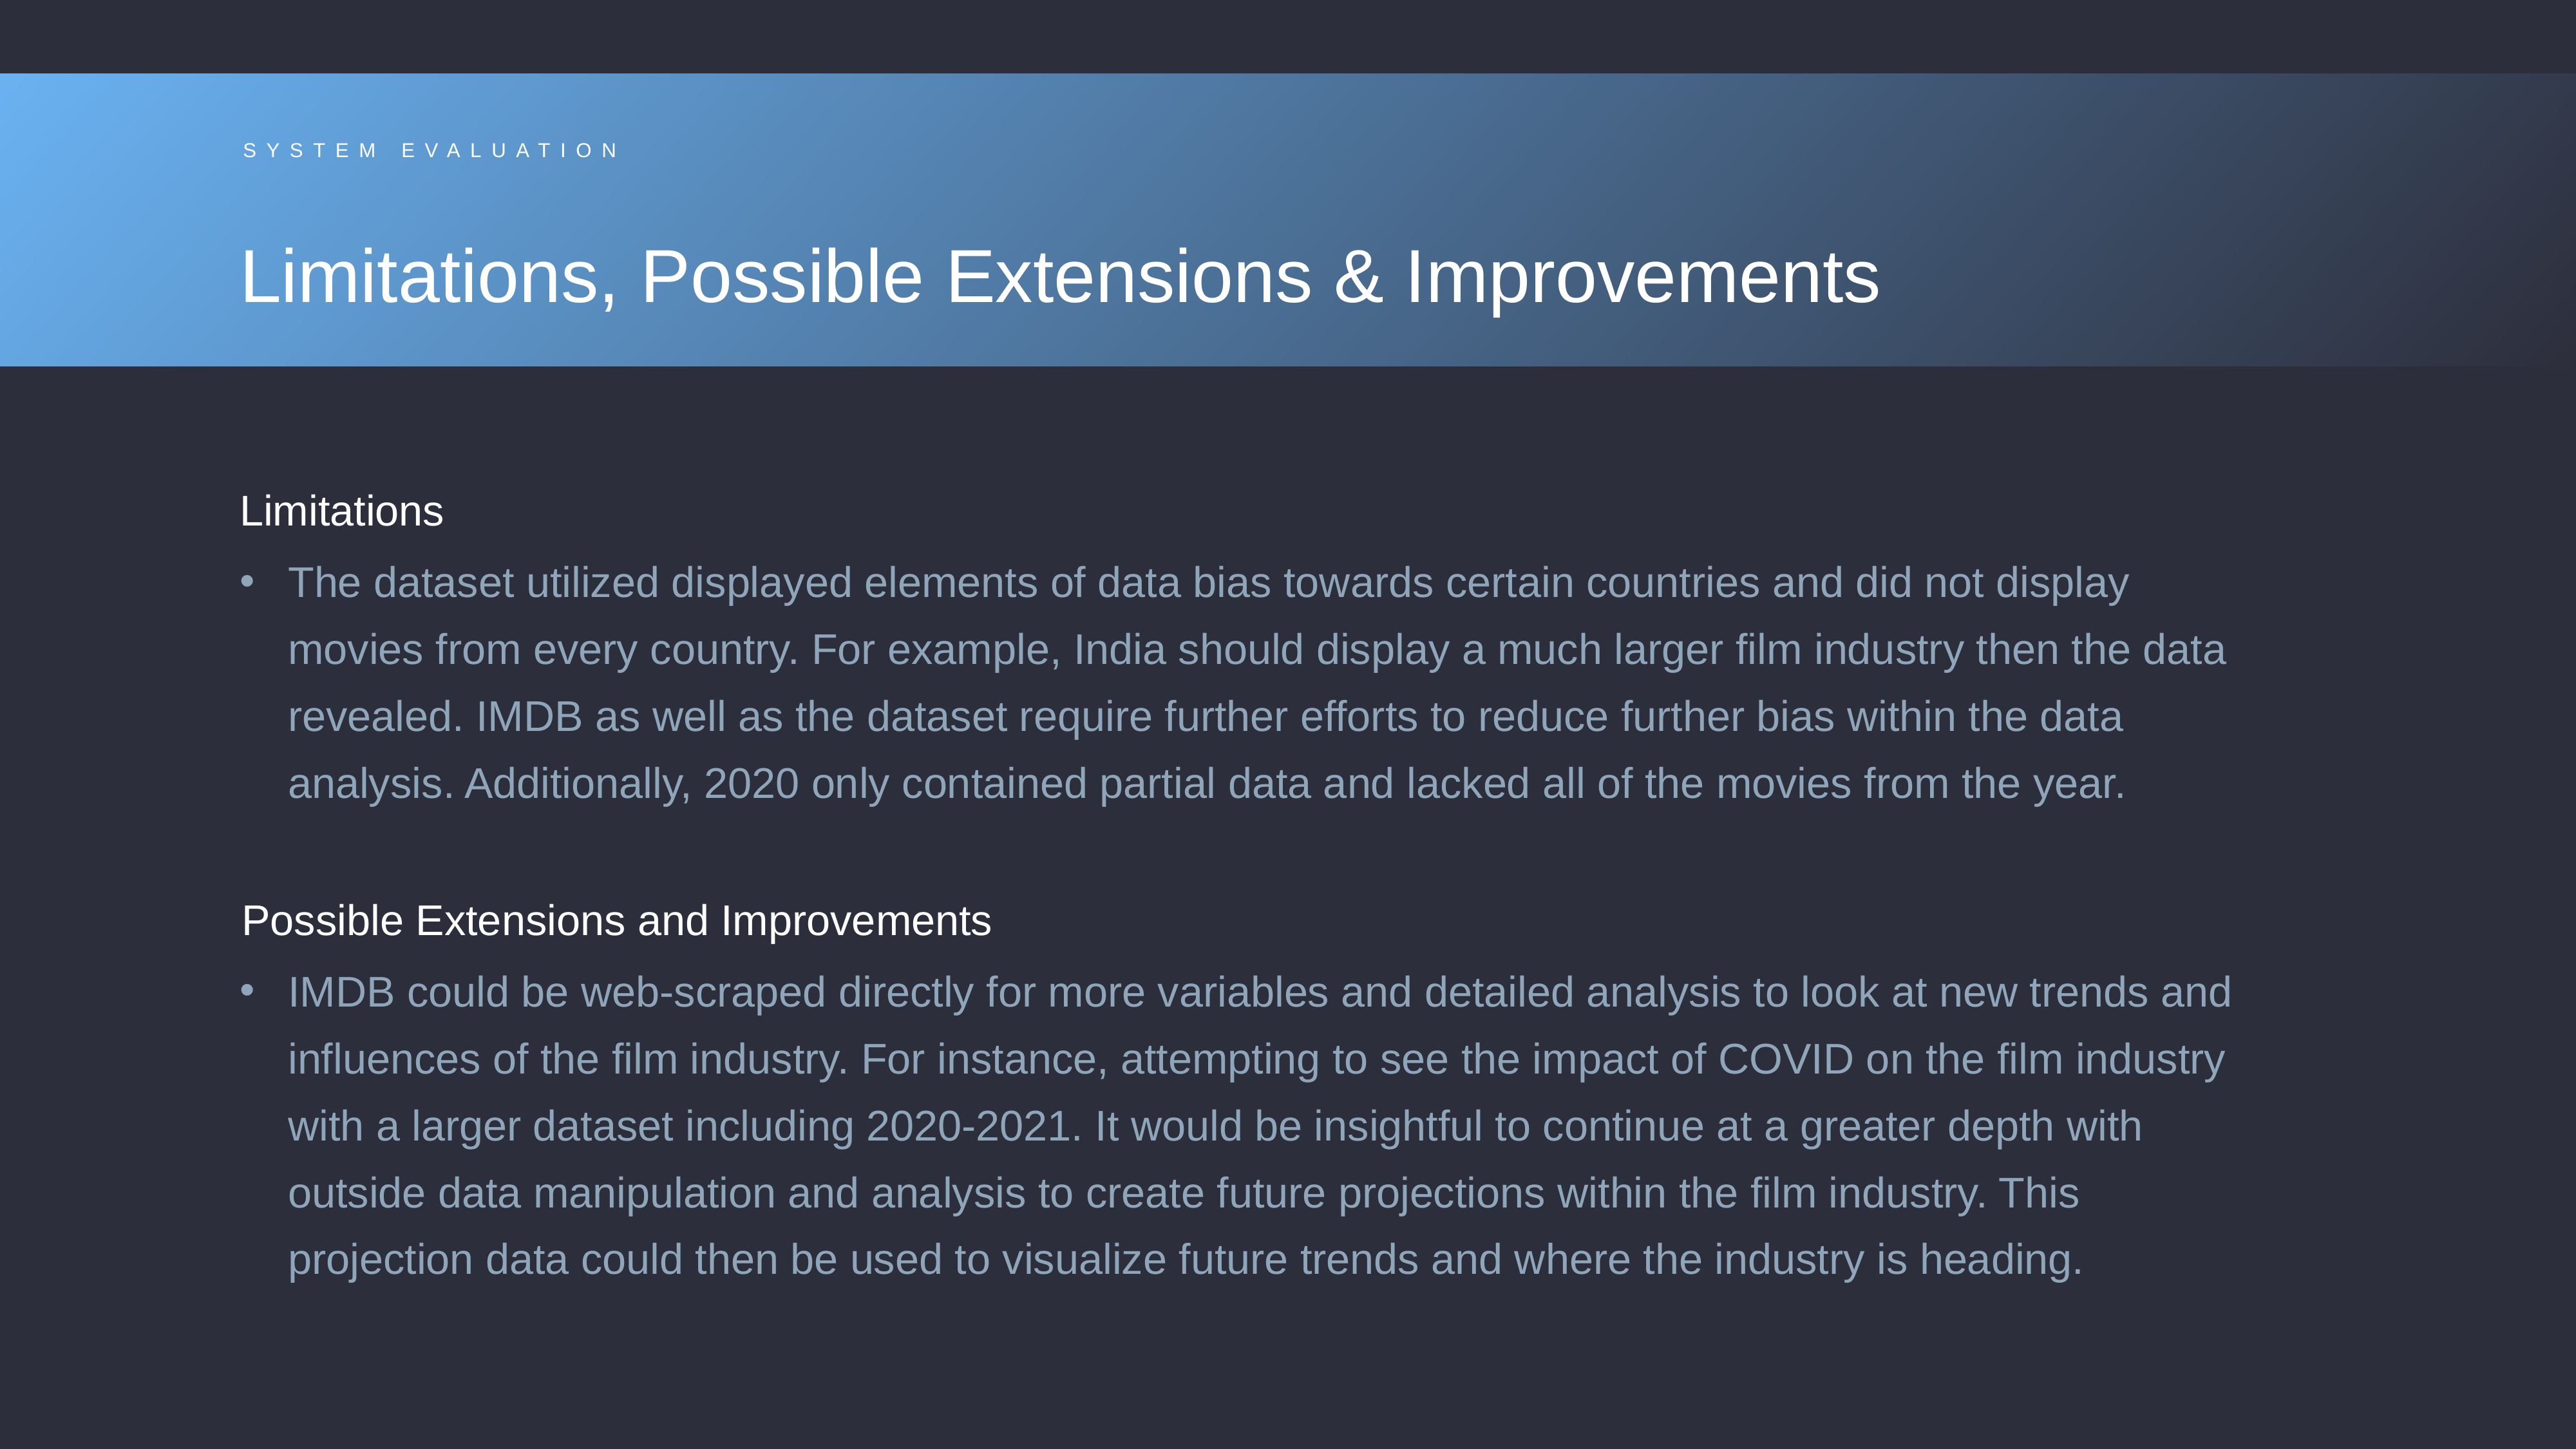

System evaluation
Limitations, Possible Extensions & Improvements
Limitations
The dataset utilized displayed elements of data bias towards certain countries and did not display movies from every country. For example, India should display a much larger film industry then the data revealed. IMDB as well as the dataset require further efforts to reduce further bias within the data analysis. Additionally, 2020 only contained partial data and lacked all of the movies from the year.
Possible Extensions and Improvements
IMDB could be web-scraped directly for more variables and detailed analysis to look at new trends and influences of the film industry. For instance, attempting to see the impact of COVID on the film industry with a larger dataset including 2020-2021. It would be insightful to continue at a greater depth with outside data manipulation and analysis to create future projections within the film industry. This projection data could then be used to visualize future trends and where the industry is heading.